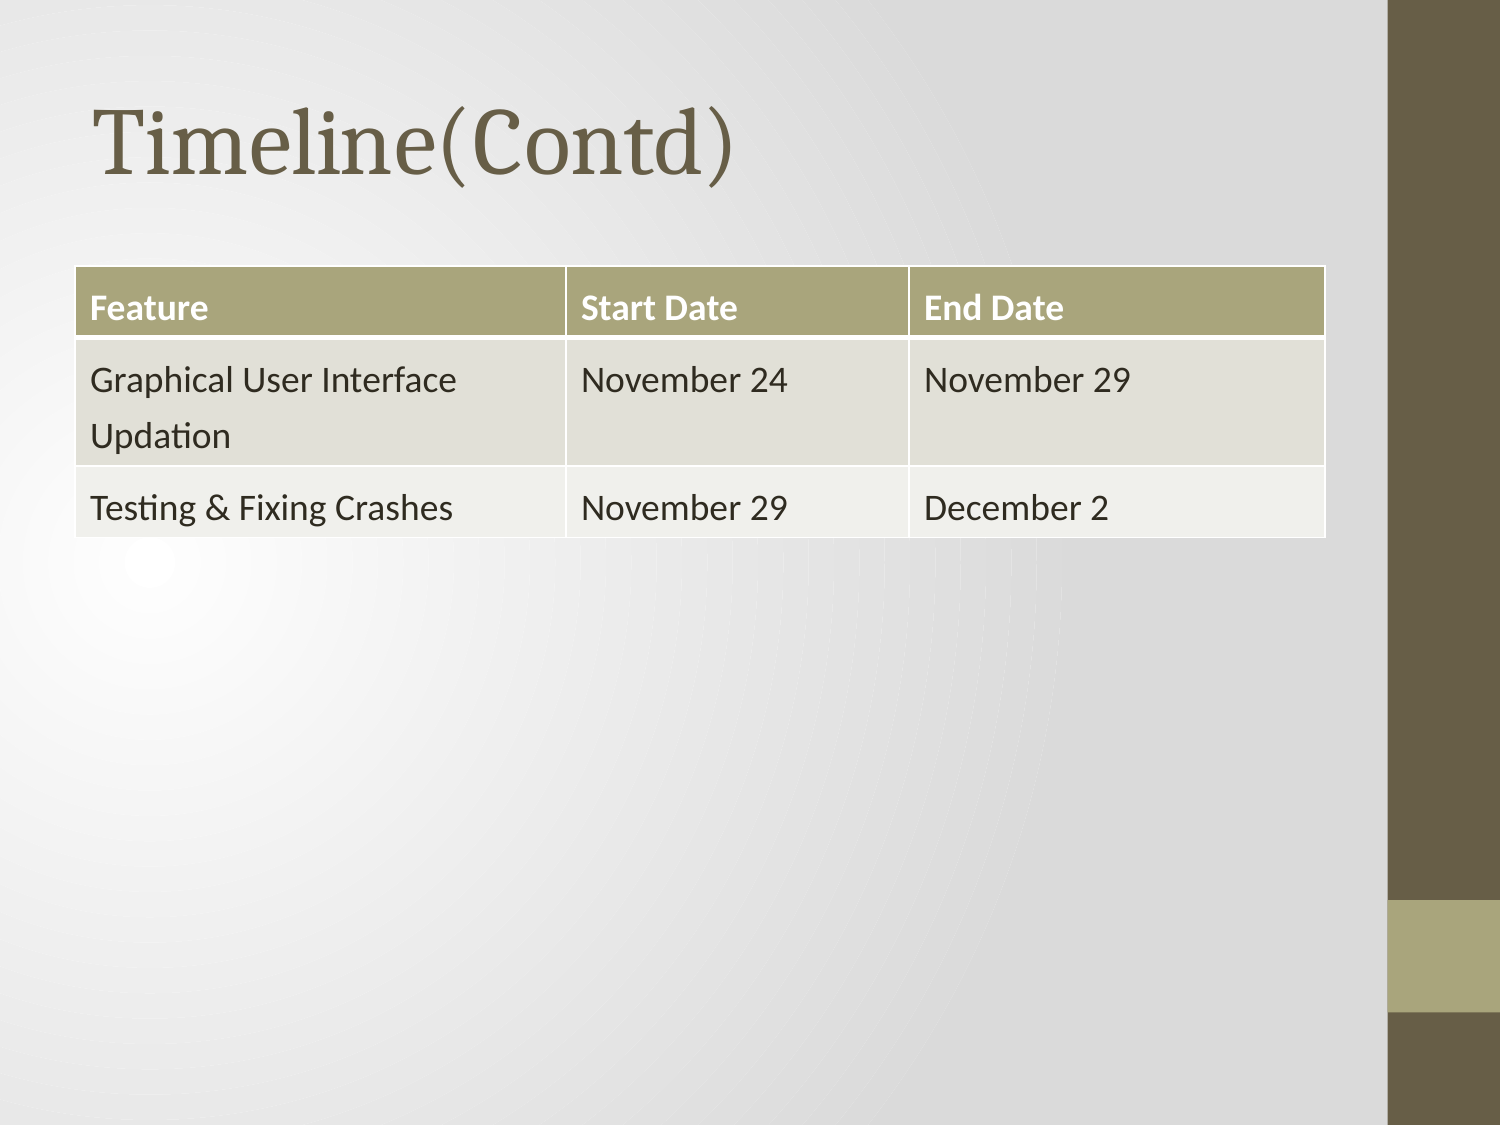

# Timeline(Contd)
| Feature | Start Date | End Date |
| --- | --- | --- |
| Graphical User Interface Updation | November 24 | November 29 |
| Testing & Fixing Crashes | November 29 | December 2 |